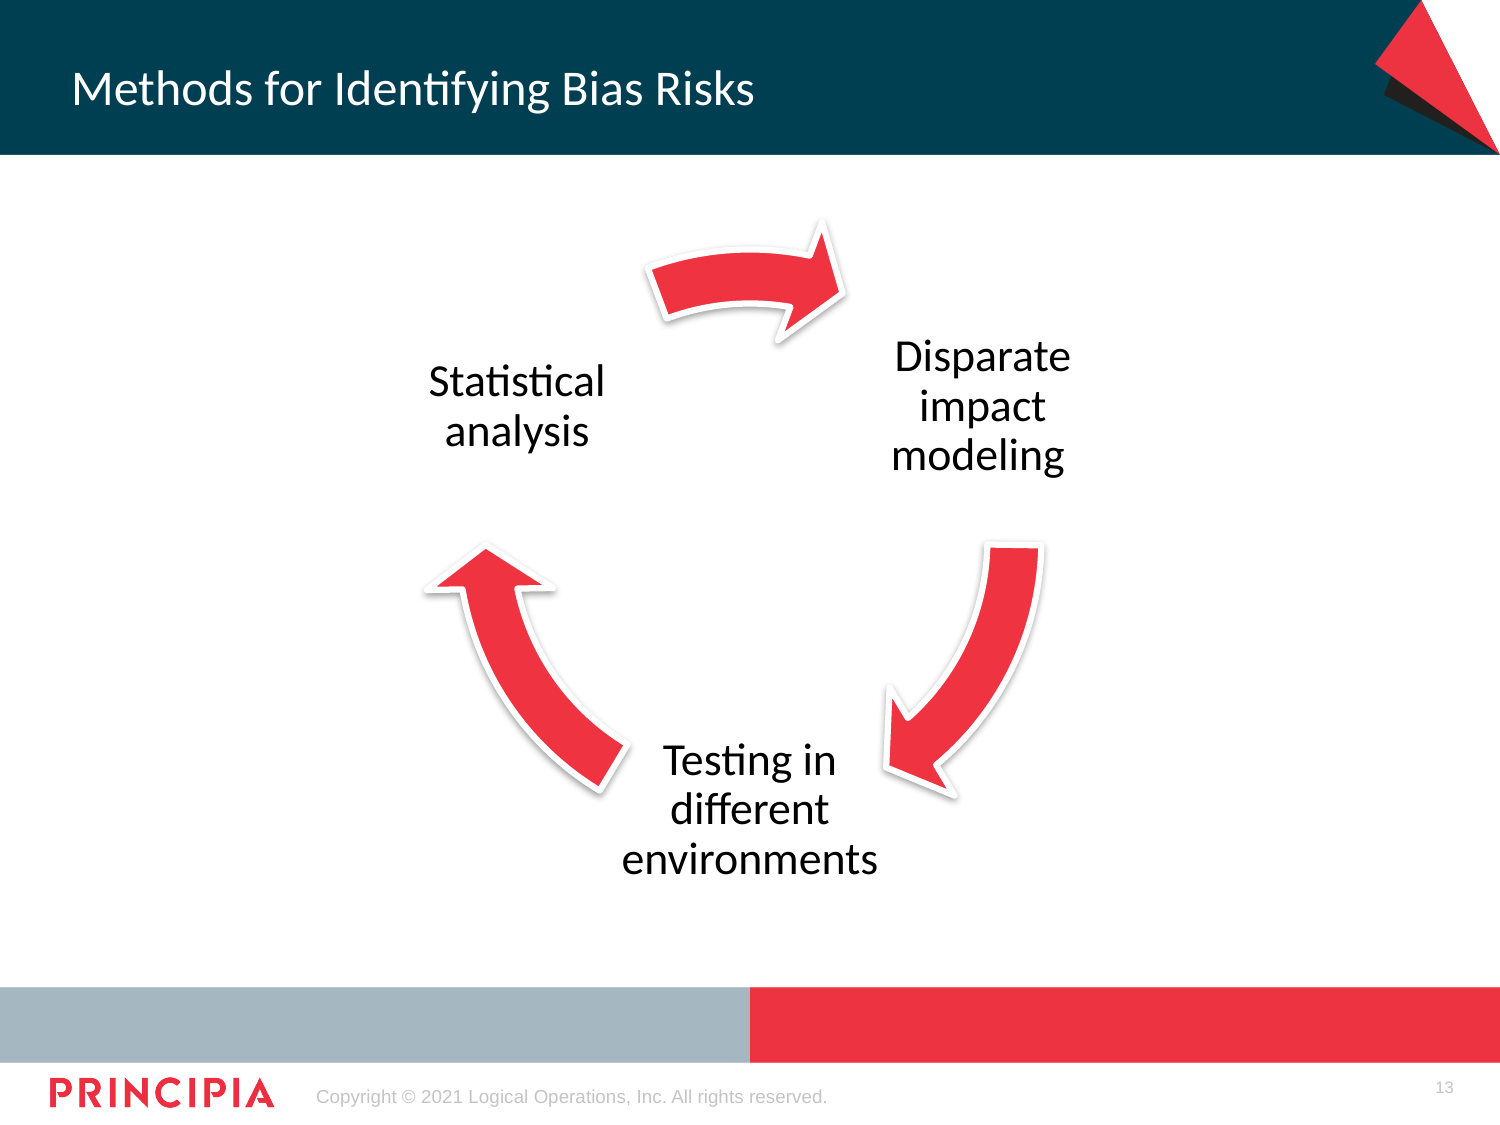

# Methods for Identifying Bias Risks
Disparate impact modeling
Testing in different environments
Statistical analysis
13